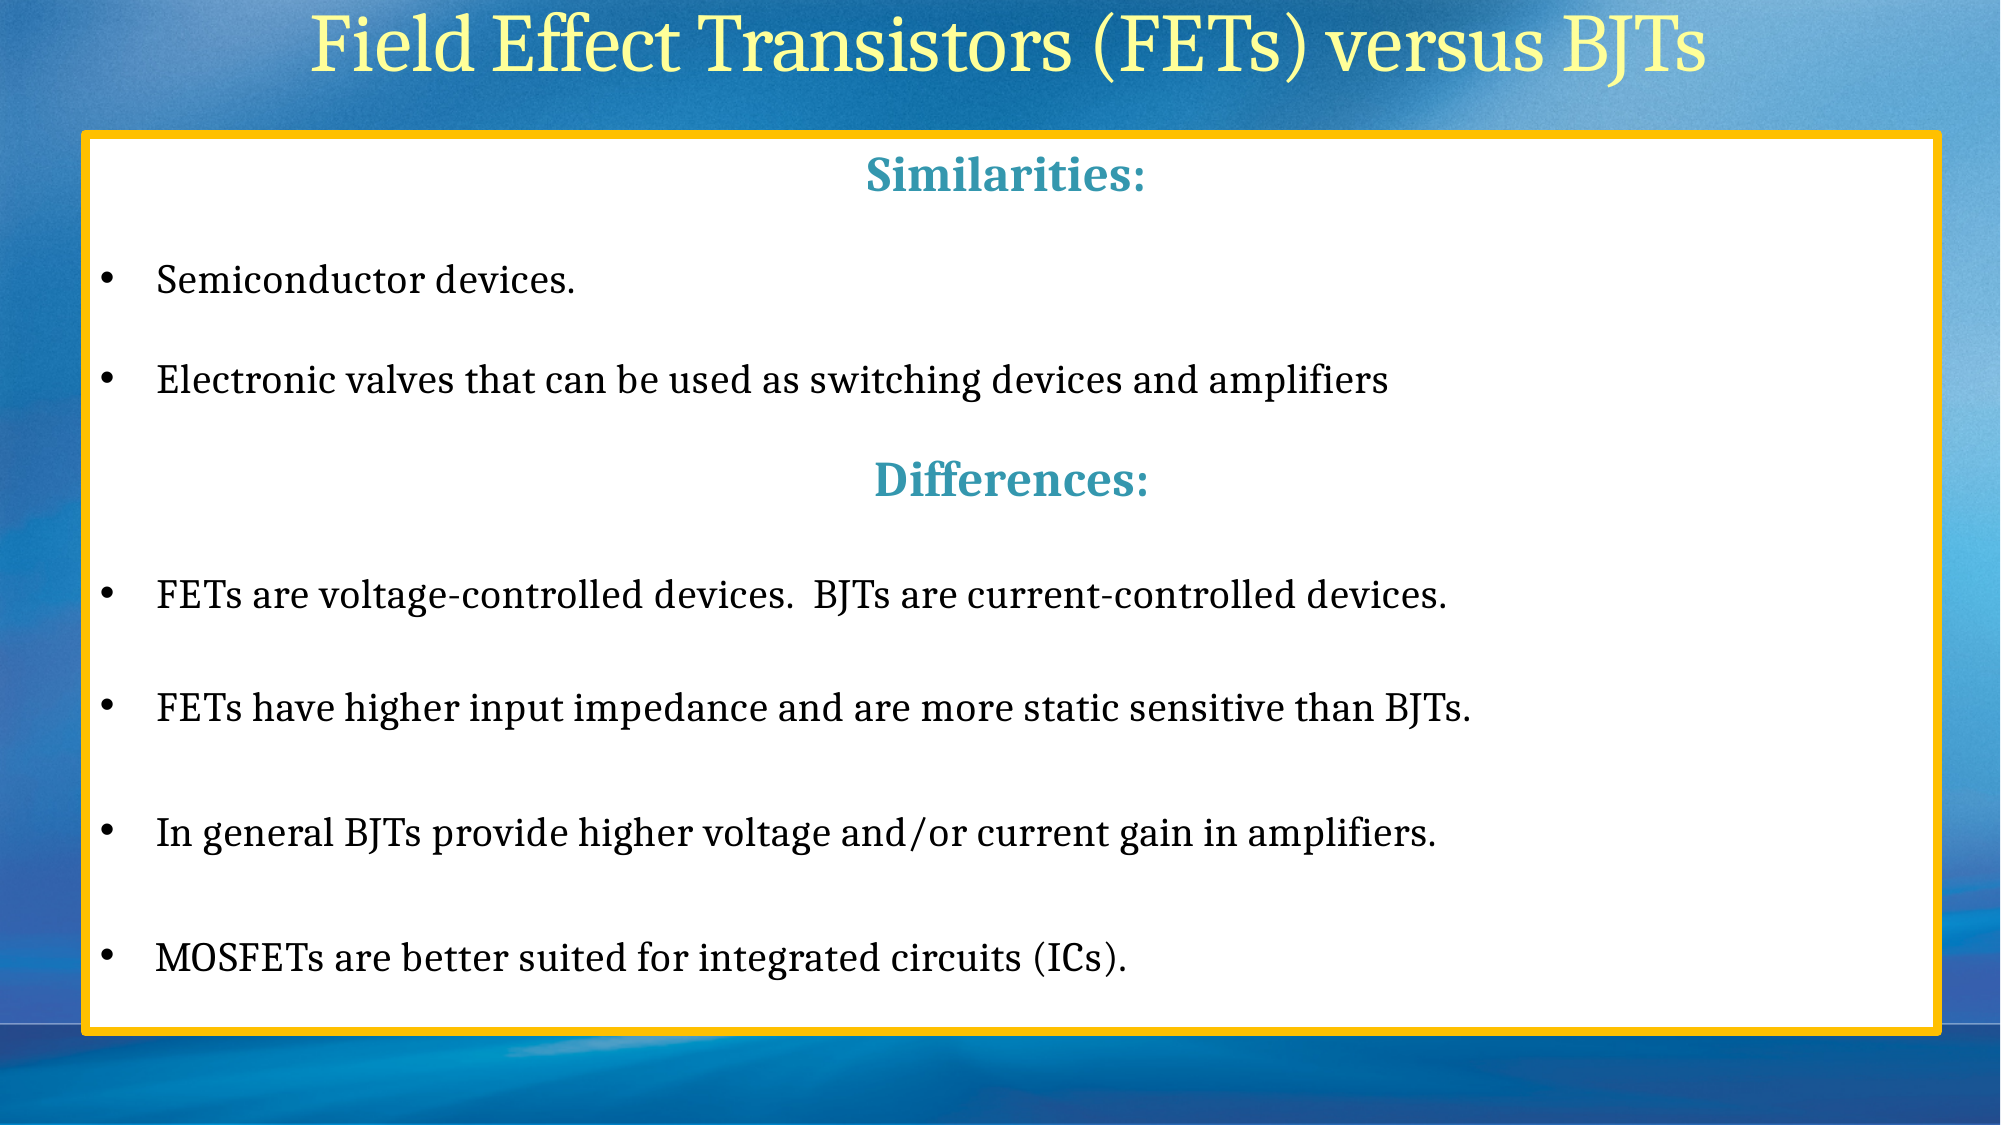

# Field Effect Transistors (FETs) versus BJTs
Similarities:

Semiconductor devices.

Electronic valves that can be used as switching devices and amplifiers

Differences:

FETs are voltage-controlled devices.  BJTs are current-controlled devices.

FETs have higher input impedance and are more static sensitive than BJTs.

In general BJTs provide higher voltage and/or current gain in amplifiers.

MOSFETs are better suited for integrated circuits (ICs).